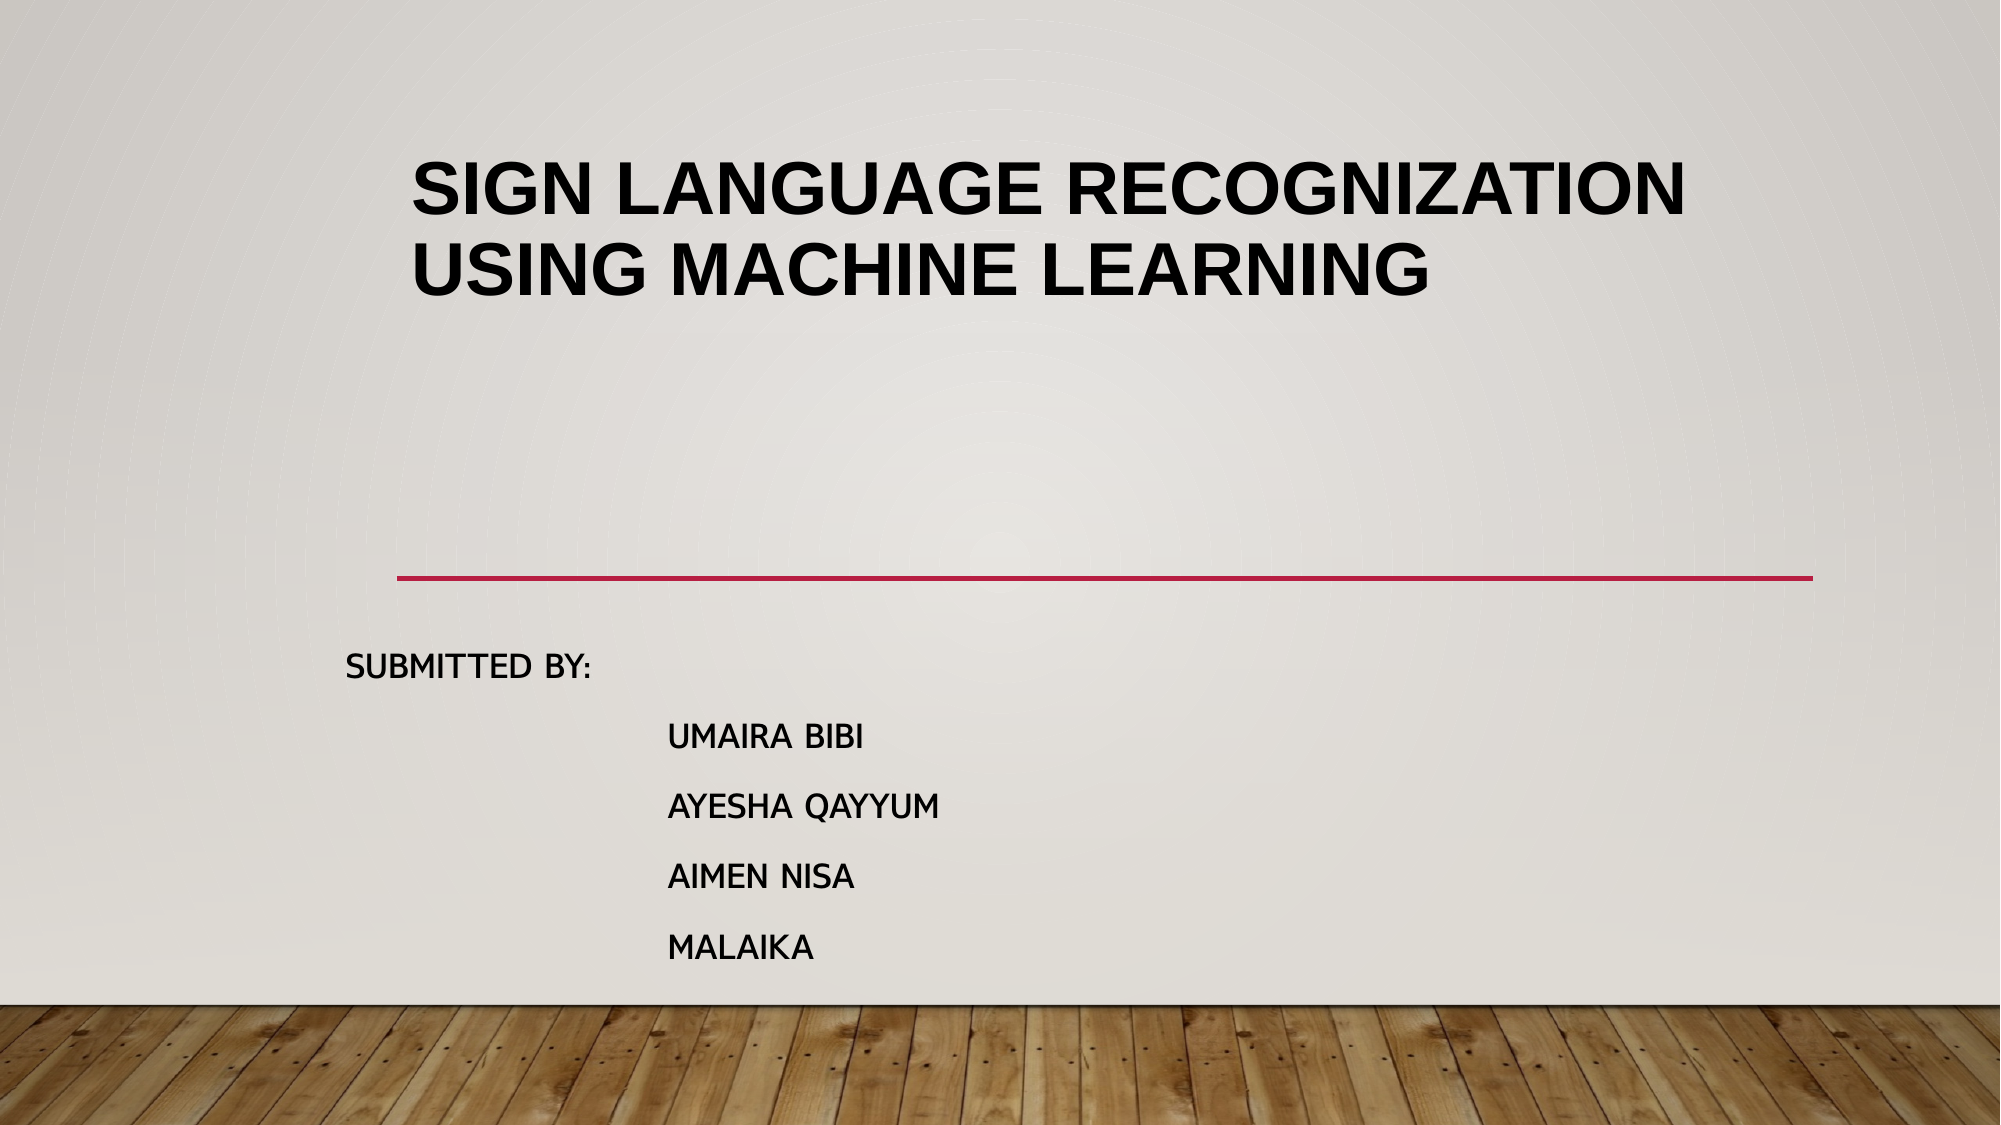

# SIGN LANGUAGE RECOGNIZATION USING MACHINE LEARNING
 SUBMITTED BY:
                             UMAIRA BIBI
                             AYESHA QAYYUM
                             AIMEN NISA
                             MALAIKA